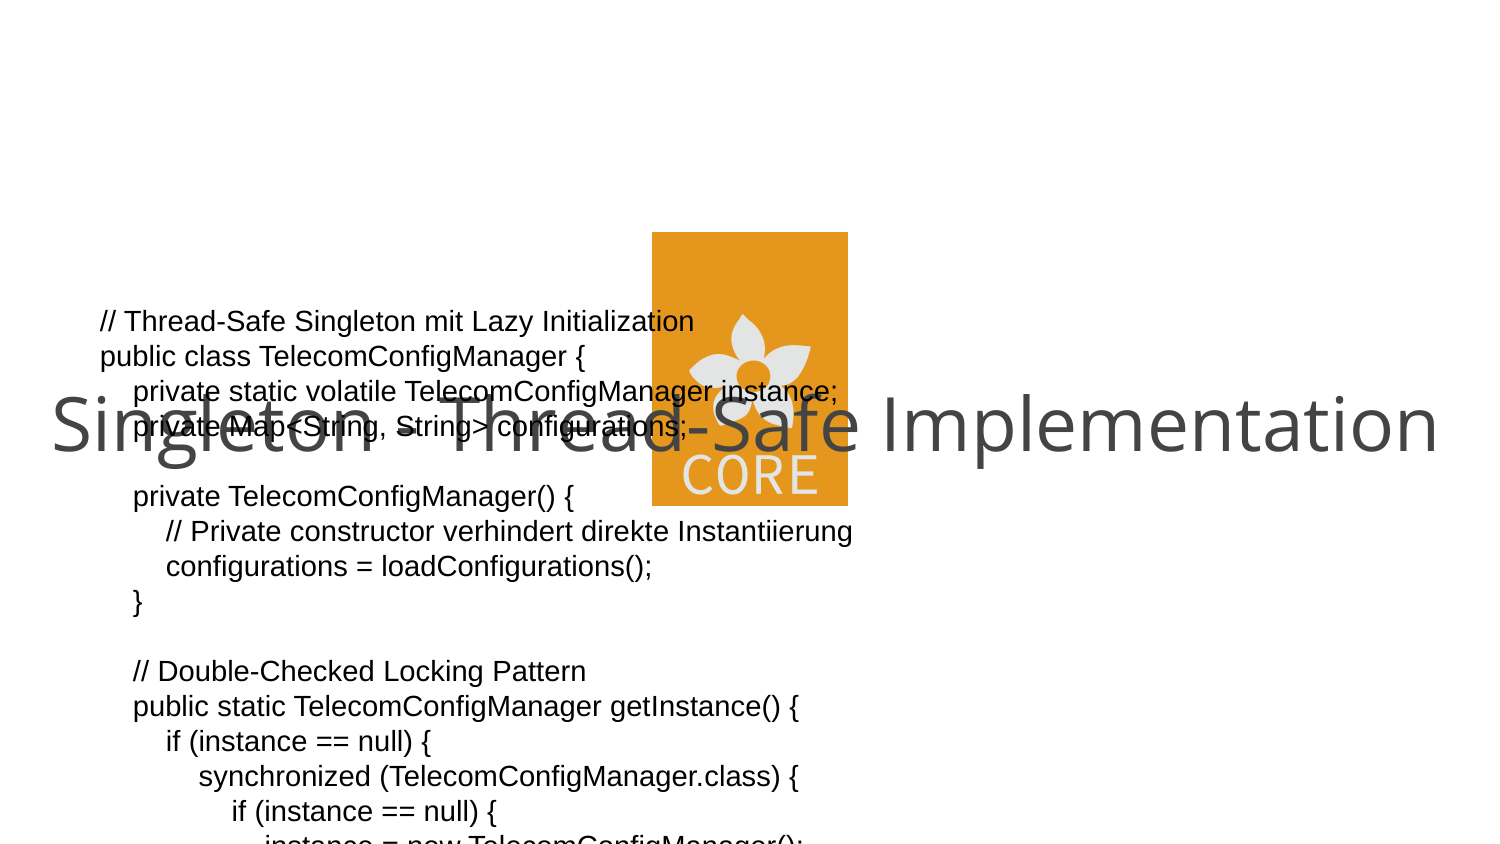

# Singleton - Thread-Safe Implementation

// Thread-Safe Singleton mit Lazy Initialization
public class TelecomConfigManager {
    private static volatile TelecomConfigManager instance;
    private Map<String, String> configurations;
    private TelecomConfigManager() {
        // Private constructor verhindert direkte Instantiierung
        configurations = loadConfigurations();
    }
    // Double-Checked Locking Pattern
    public static TelecomConfigManager getInstance() {
        if (instance == null) {
            synchronized (TelecomConfigManager.class) {
                if (instance == null) {
                    instance = new TelecomConfigManager();
                }
            }
        }
        return instance;
    }
    public String getConfig(String key) {
        return configurations.get(key);
    }
    public void setConfig(String key, String value) {
        synchronized (this) {
            configurations.put(key, value);
        }
    }
    private Map<String, String> loadConfigurations() {
        // Load from external source
        return new HashMap<>();
    }
}
// Alternative: Enum-based Singleton (recommended)
public enum ConfigManager {
    INSTANCE;
    private Map<String, String> configurations;
    ConfigManager() {
        configurations = new HashMap<>();
    }
    public String getConfig(String key) {
        return configurations.get(key);
    }
}